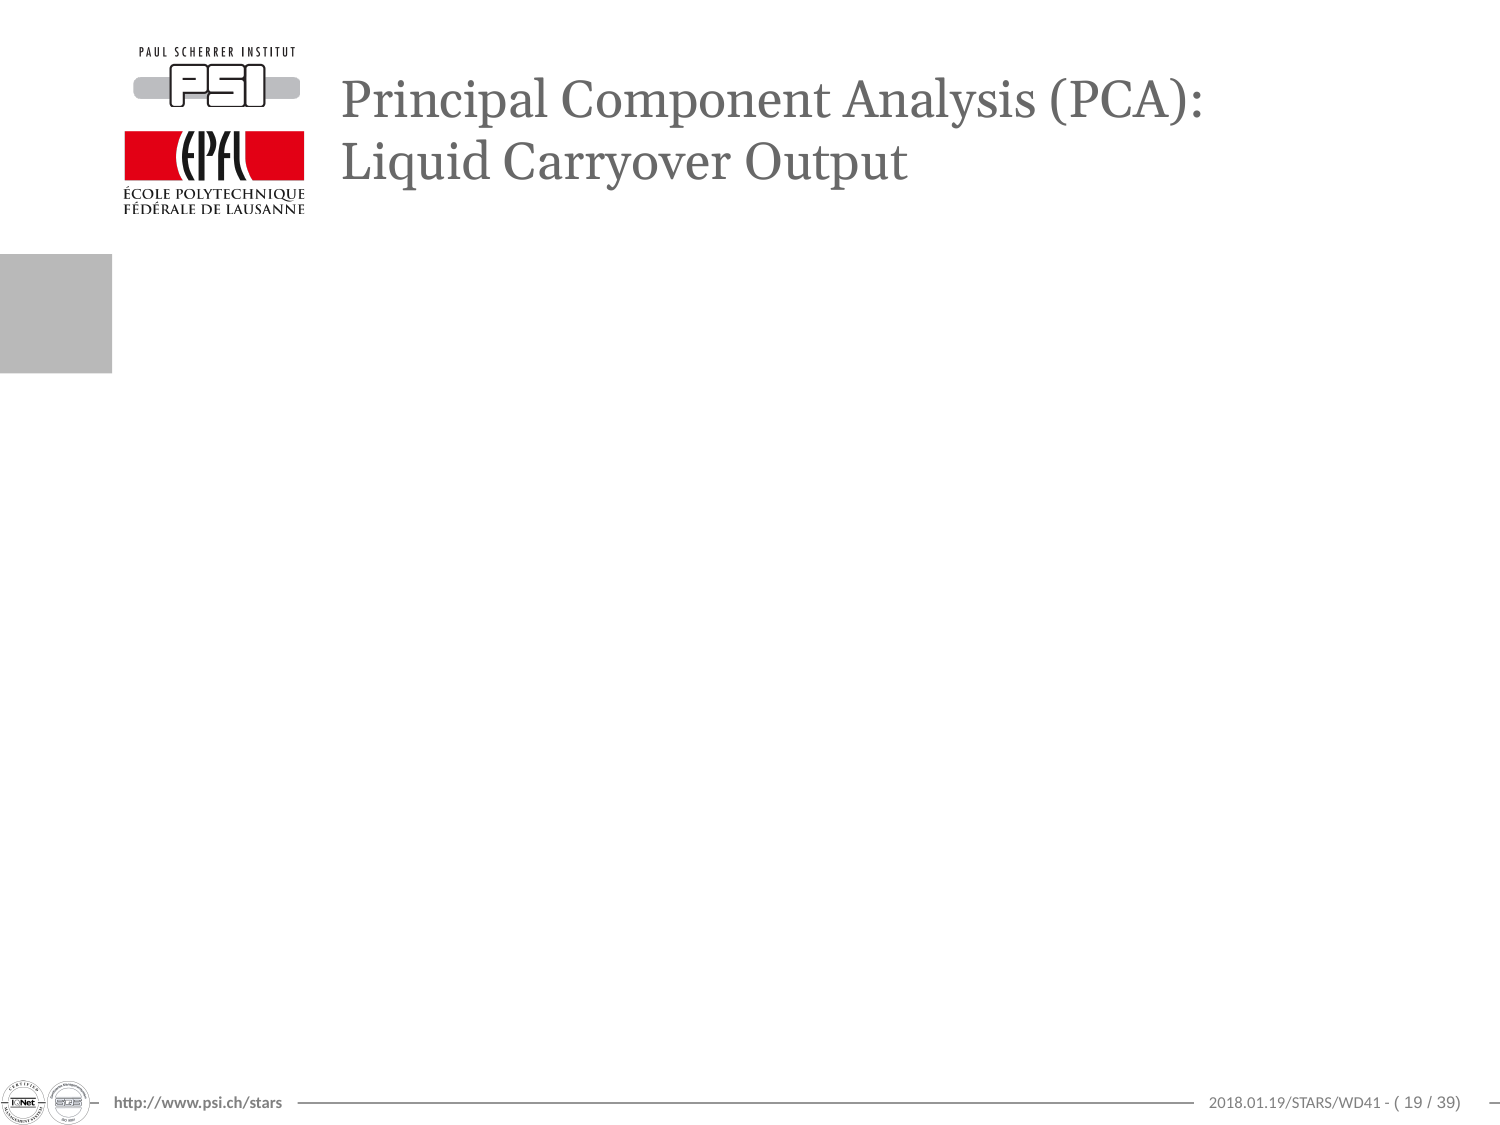

# Principal Component Analysis (PCA): Liquid Carryover Output